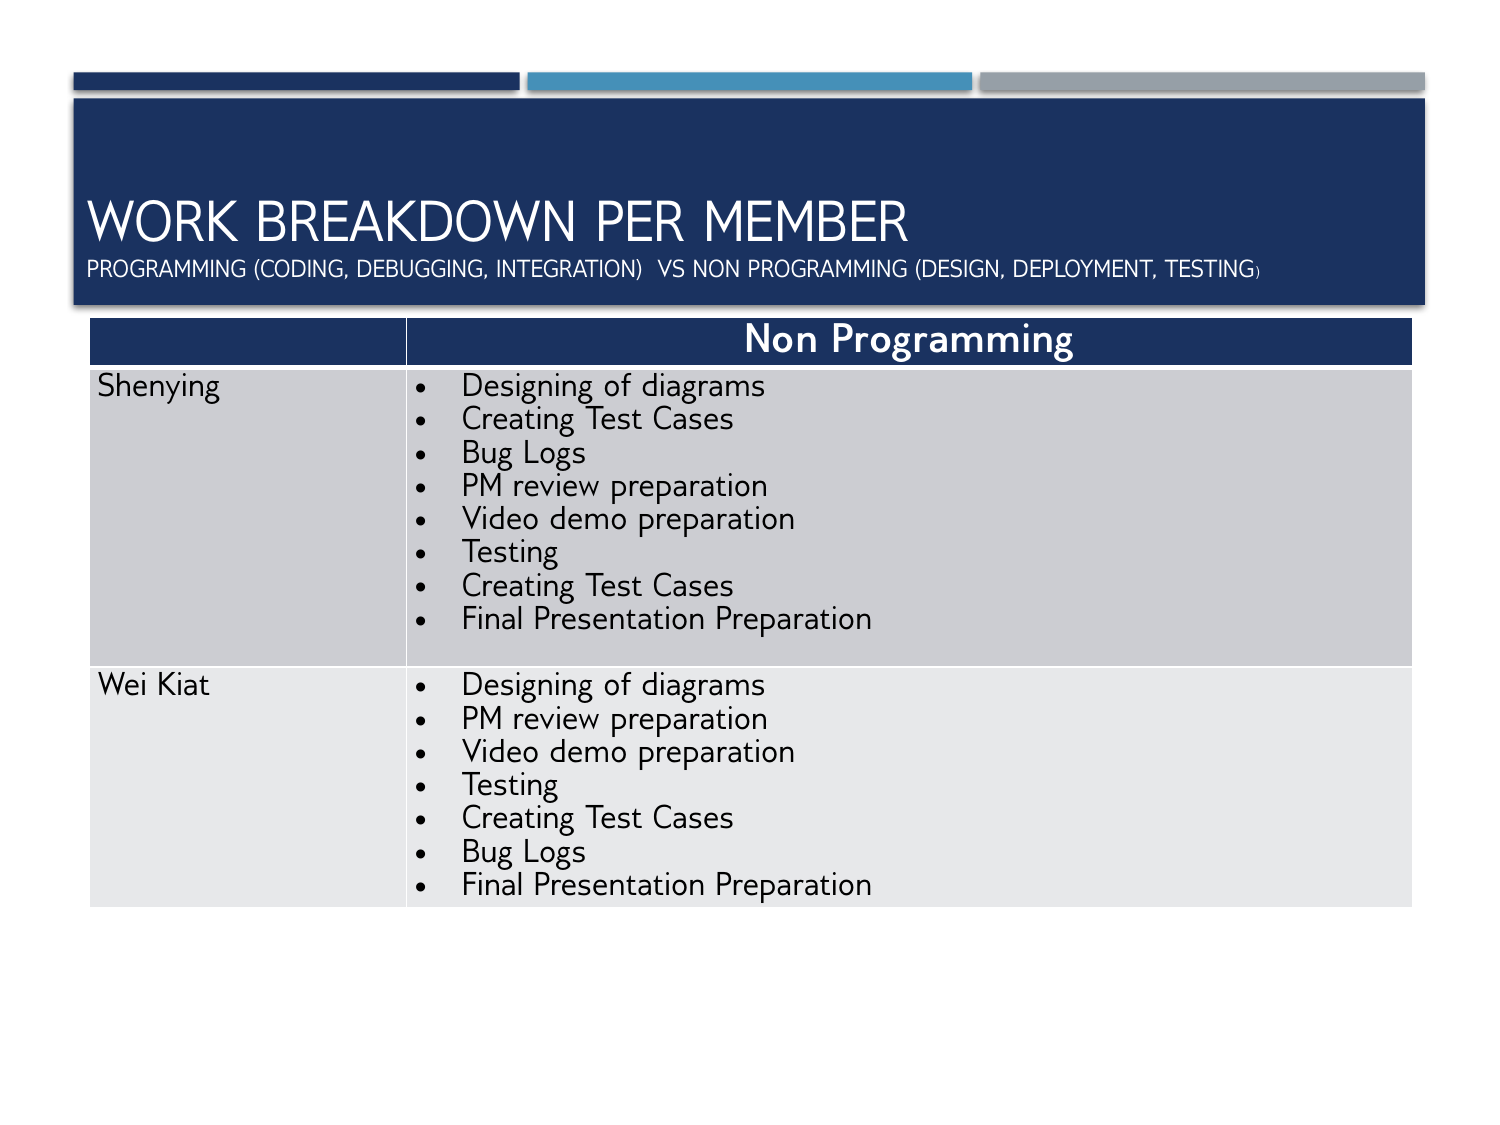

# Work breakdown per member Programming (Coding, Debugging, integration)  VS Non Programming (Design, Deployment, Testing)
|  | Non Programming |
| --- | --- |
| Shenying | Designing of diagrams Creating Test Cases Bug Logs PM review preparation Video demo preparation Testing Creating Test Cases Final Presentation Preparation |
| Wei Kiat | Designing of diagrams PM review preparation Video demo preparation Testing Creating Test Cases Bug Logs Final Presentation Preparation |